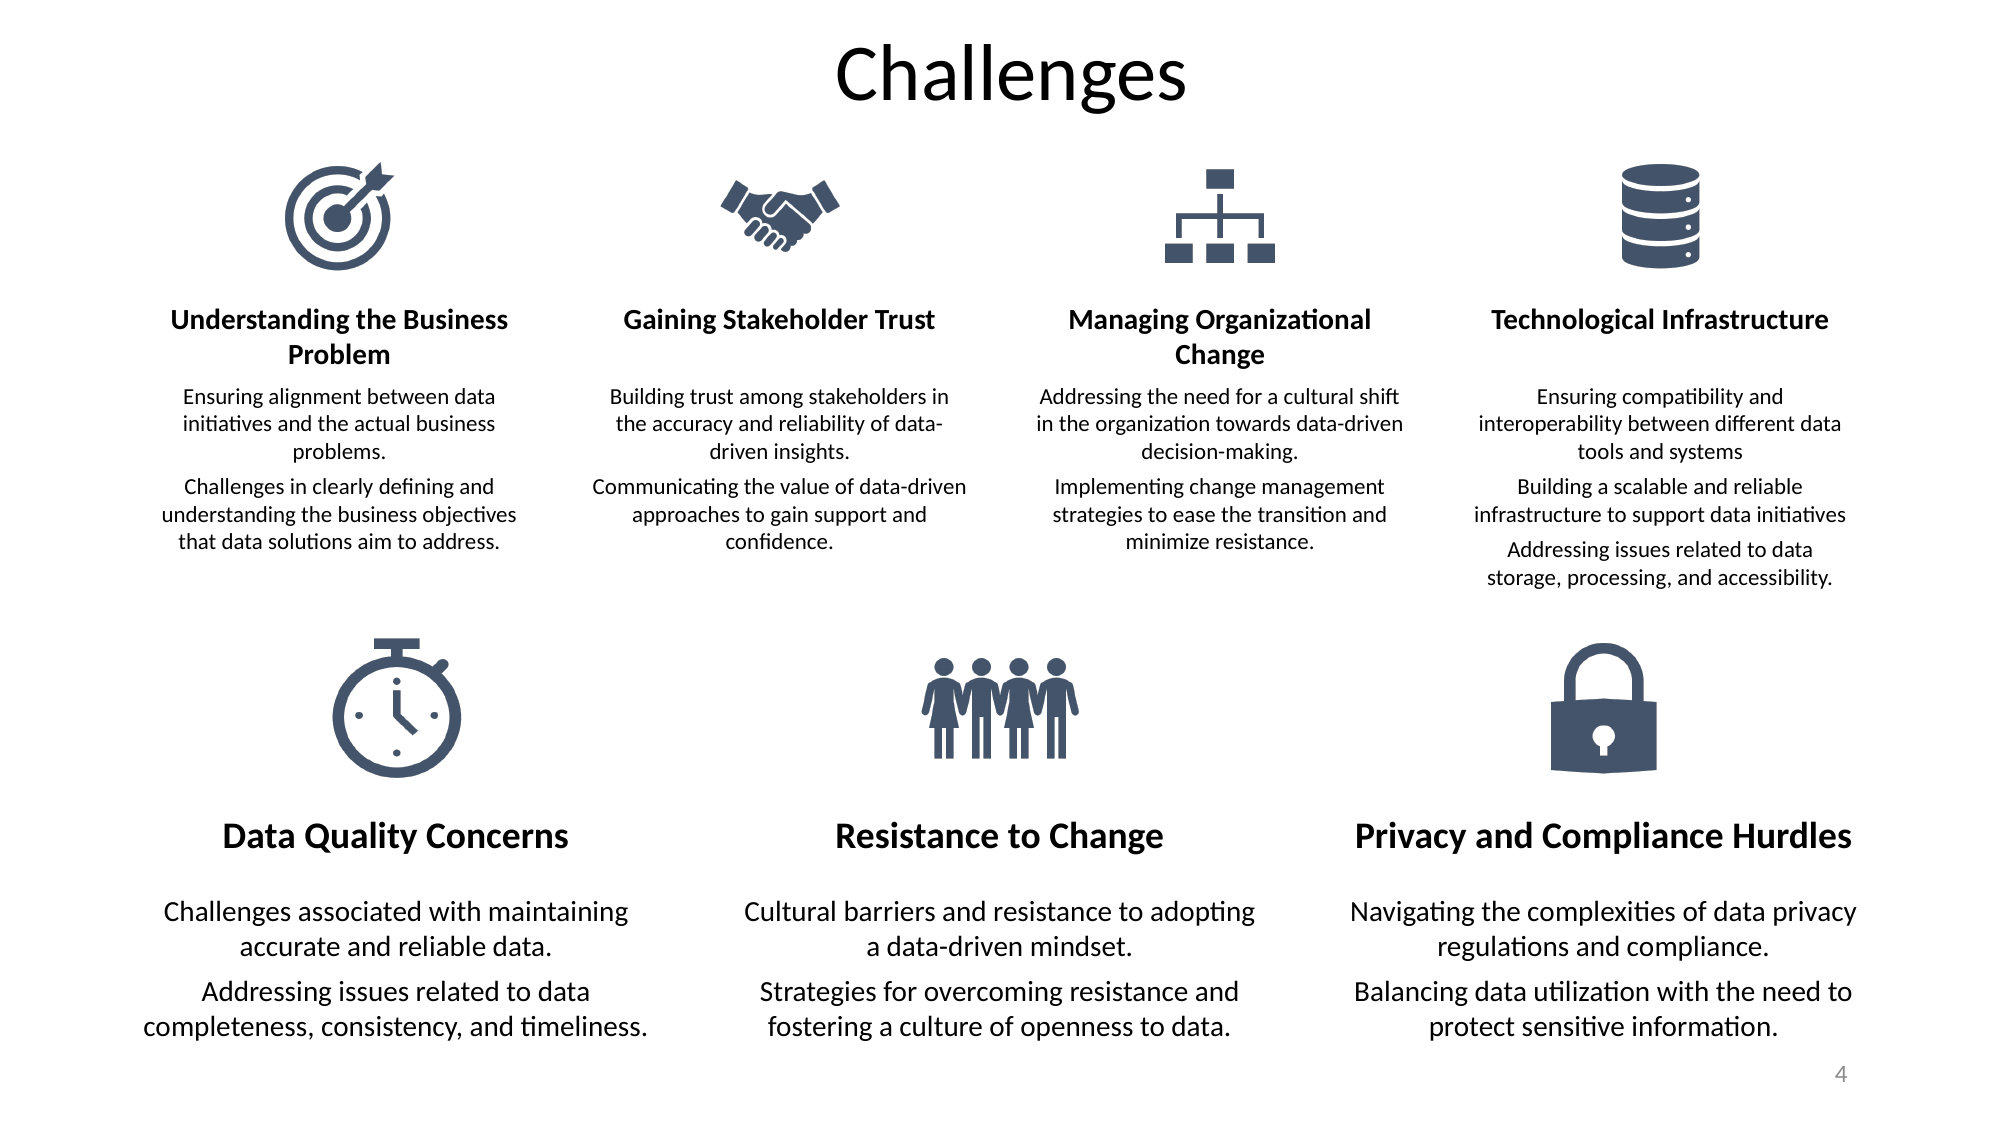

# Challenges
Understanding the Business Problem
Ensuring alignment between data initiatives and the actual business problems.
Challenges in clearly defining and understanding the business objectives that data solutions aim to address.
Gaining Stakeholder Trust
Building trust among stakeholders in the accuracy and reliability of data-driven insights.
Communicating the value of data-driven approaches to gain support and confidence.
Managing Organizational Change
Addressing the need for a cultural shift in the organization towards data-driven decision-making.
Implementing change management strategies to ease the transition and minimize resistance.
Technological Infrastructure
Ensuring compatibility and interoperability between different data tools and systems
Building a scalable and reliable infrastructure to support data initiatives
Addressing issues related to data storage, processing, and accessibility.
Data Quality Concerns
Challenges associated with maintaining accurate and reliable data.
Addressing issues related to data completeness, consistency, and timeliness.
Resistance to Change
Cultural barriers and resistance to adopting a data-driven mindset.
Strategies for overcoming resistance and fostering a culture of openness to data.
Privacy and Compliance Hurdles
Navigating the complexities of data privacy regulations and compliance.
Balancing data utilization with the need to protect sensitive information.
4